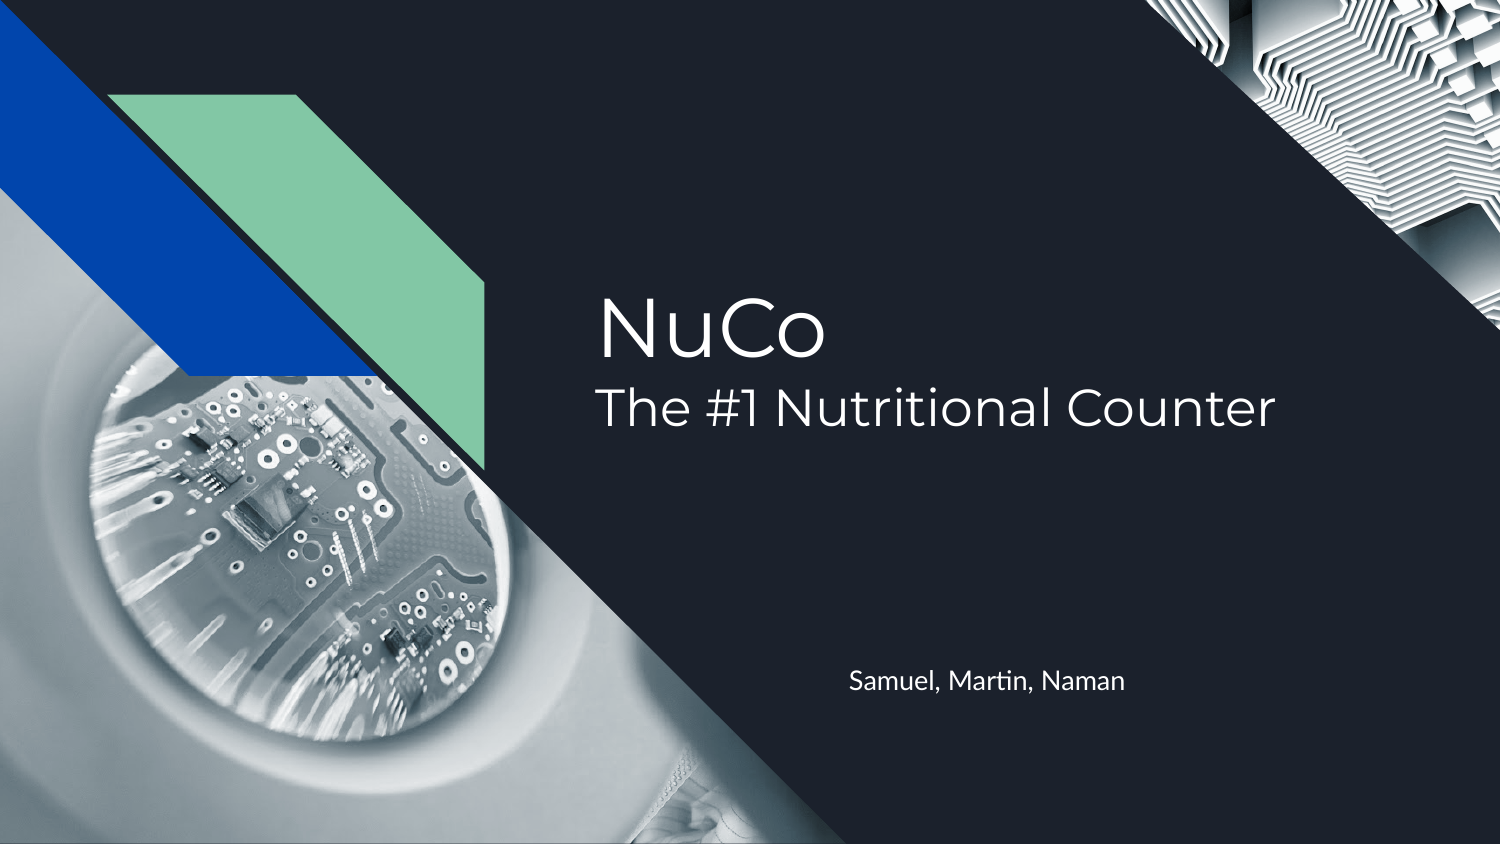

# NuCo
The #1 Nutritional Counter
Samuel, Martin, Naman